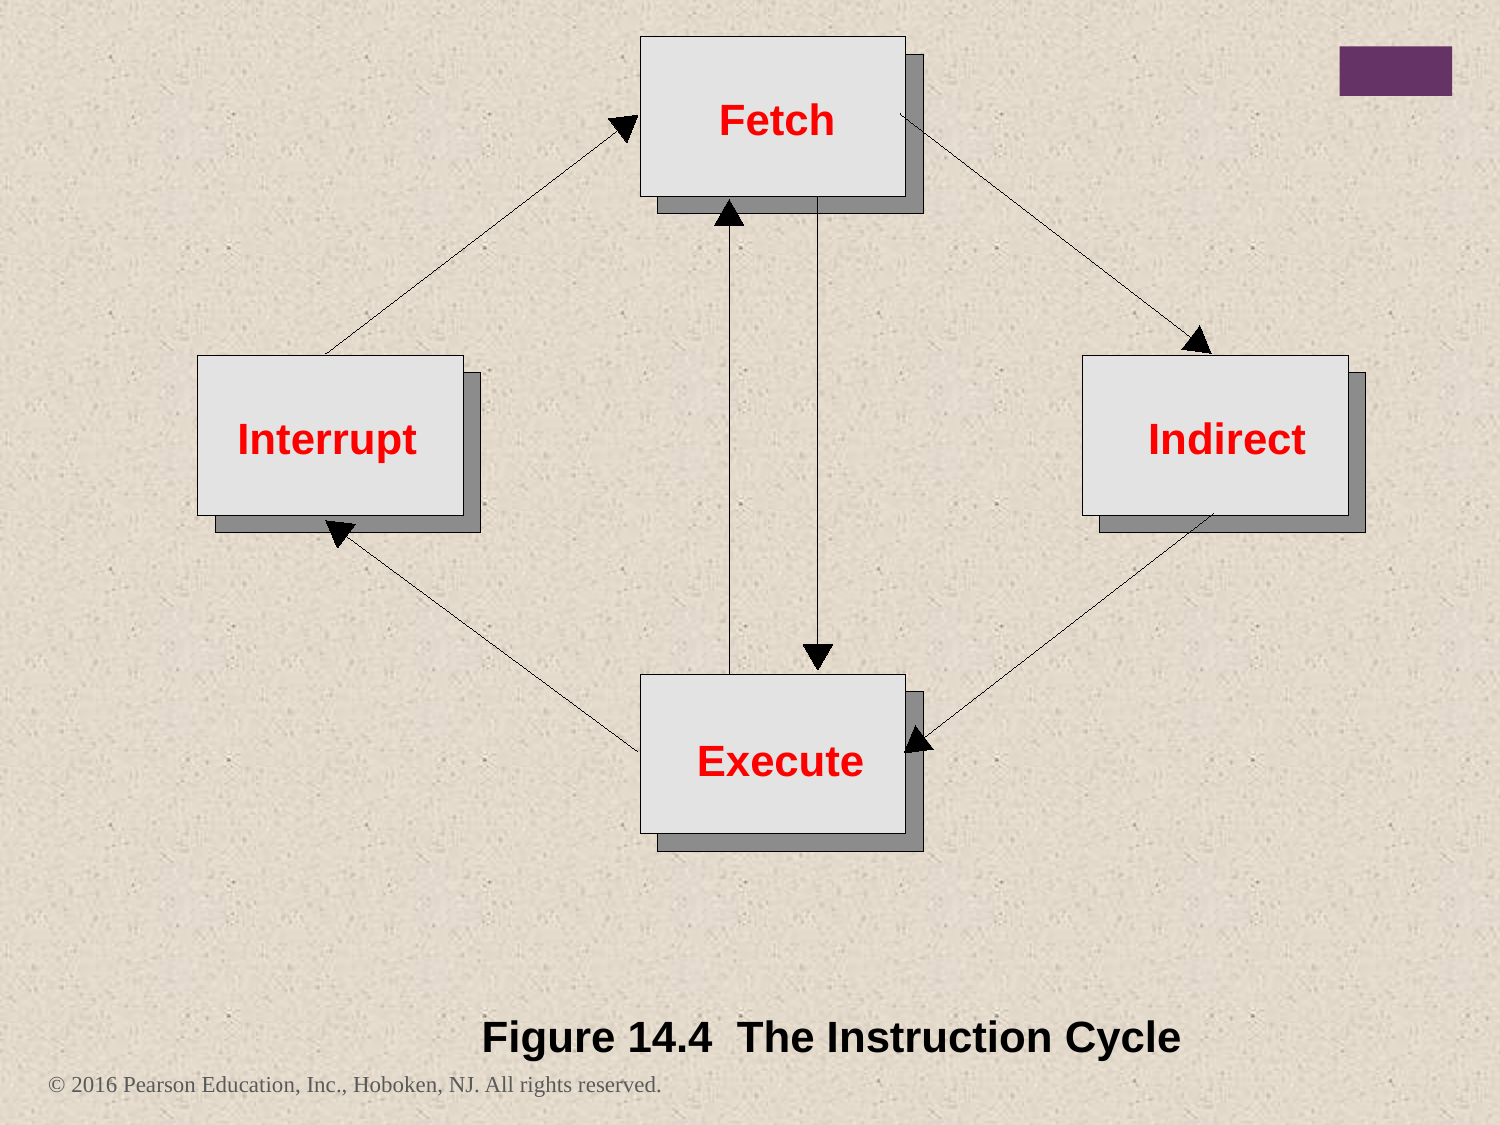

Fetch

Interrupt
Indirect

Execute
Figure 14.4  The Instruction Cycle
© 2016 Pearson Education, Inc., Hoboken, NJ. All rights reserved.